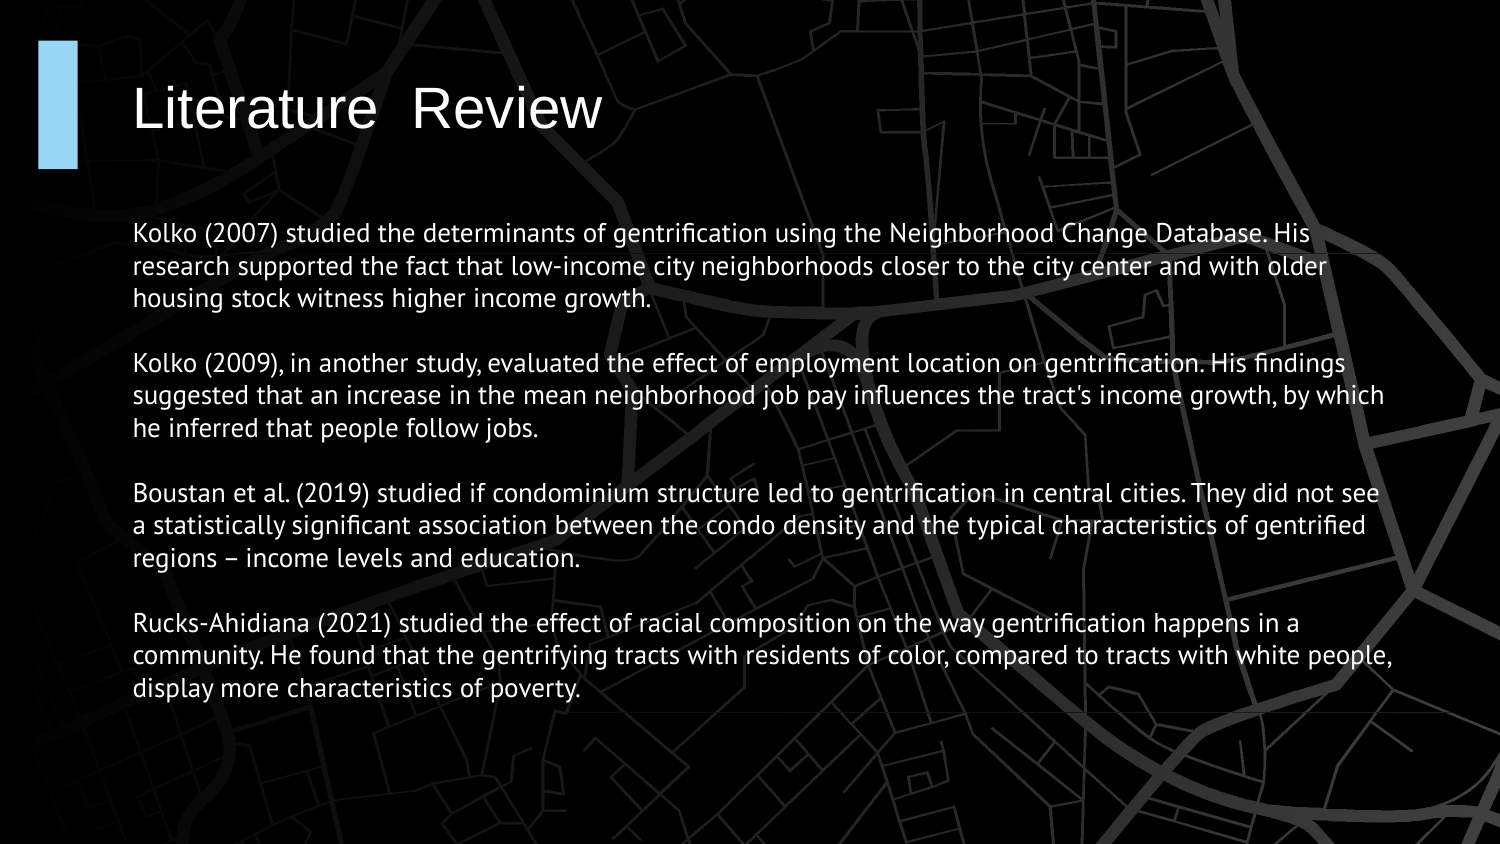

# Literature  Review

Kolko (2007) studied the determinants of gentrification using the Neighborhood Change Database. His research supported the fact that low-income city neighborhoods closer to the city center and with older housing stock witness higher income growth.

Kolko (2009), in another study, evaluated the effect of employment location on gentrification. His findings suggested that an increase in the mean neighborhood job pay influences the tract's income growth, by which he inferred that people follow jobs.

Boustan et al. (2019) studied if condominium structure led to gentrification in central cities. They did not see a statistically significant association between the condo density and the typical characteristics of gentrified regions – income levels and education.

Rucks-Ahidiana (2021) studied the effect of racial composition on the way gentrification happens in a community. He found that the gentrifying tracts with residents of color, compared to tracts with white people, display more characteristics of poverty.